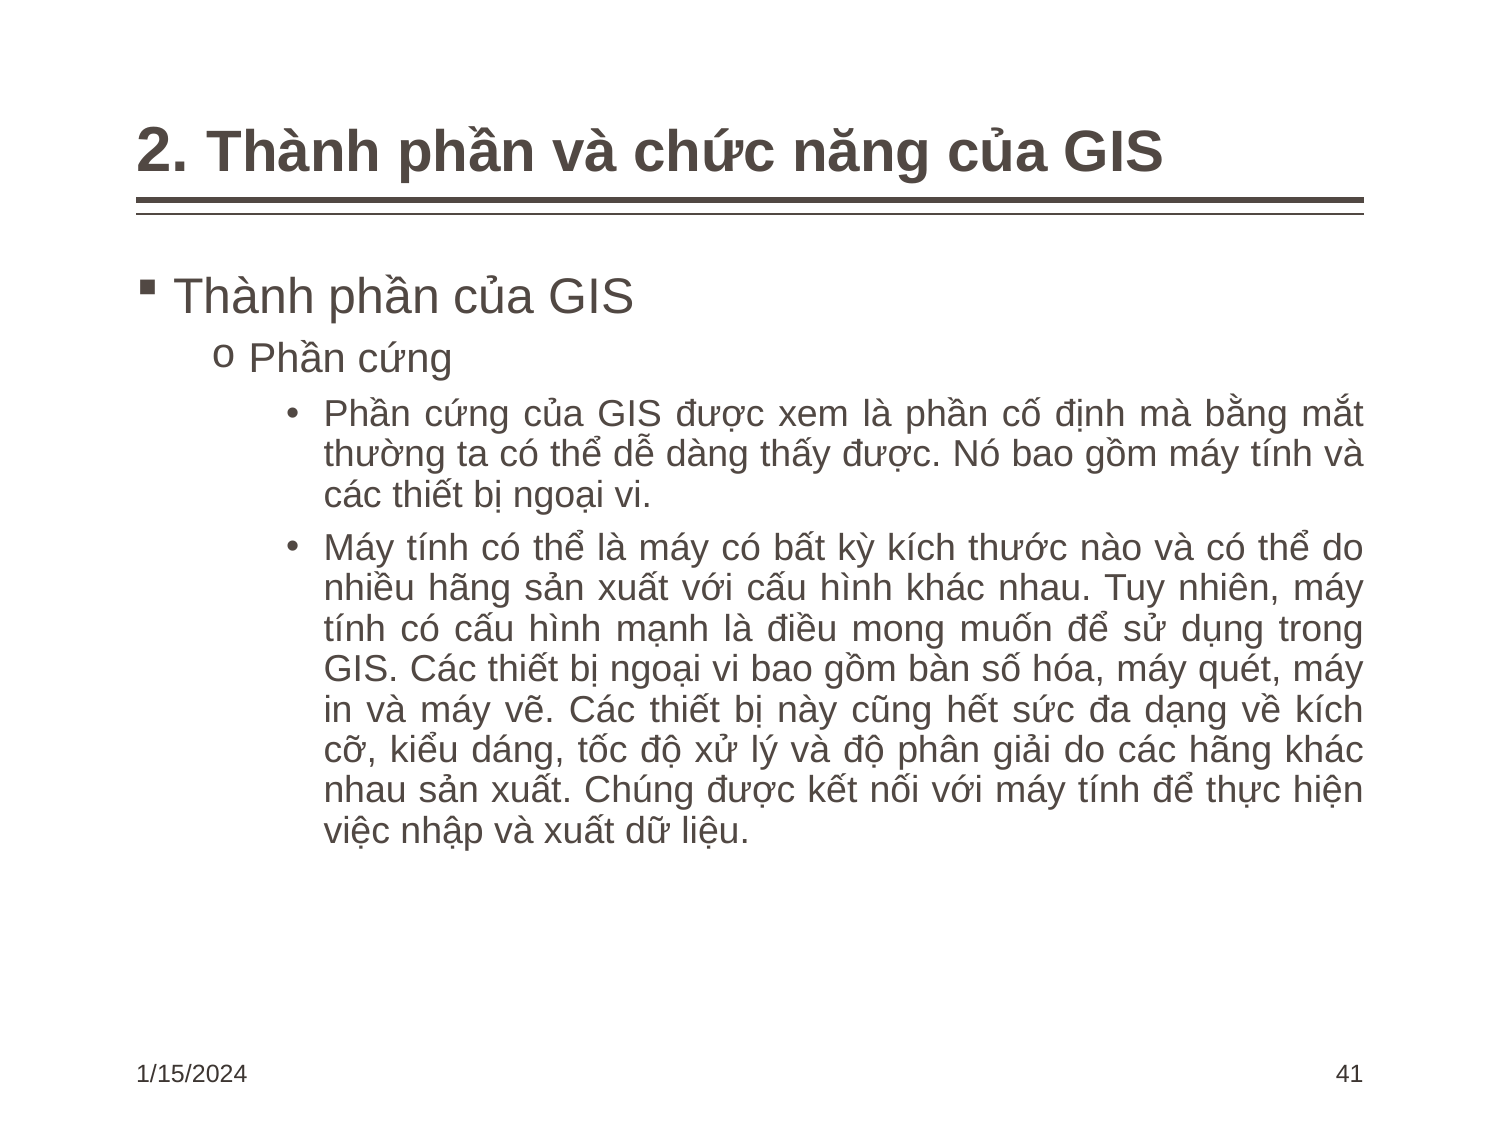

# 2. Thành phần và chức năng của GIS
Thành phần của GIS
Phần cứng
Phần cứng của GIS được xem là phần cố định mà bằng mắt thường ta có thể dễ dàng thấy được. Nó bao gồm máy tính và các thiết bị ngoại vi.
Máy tính có thể là máy có bất kỳ kích thước nào và có thể do nhiều hãng sản xuất với cấu hình khác nhau. Tuy nhiên, máy tính có cấu hình mạnh là điều mong muốn để sử dụng trong GIS. Các thiết bị ngoại vi bao gồm bàn số hóa, máy quét, máy in và máy vẽ. Các thiết bị này cũng hết sức đa dạng về kích cỡ, kiểu dáng, tốc độ xử lý và độ phân giải do các hãng khác nhau sản xuất. Chúng được kết nối với máy tính để thực hiện việc nhập và xuất dữ liệu.
1/15/2024
41